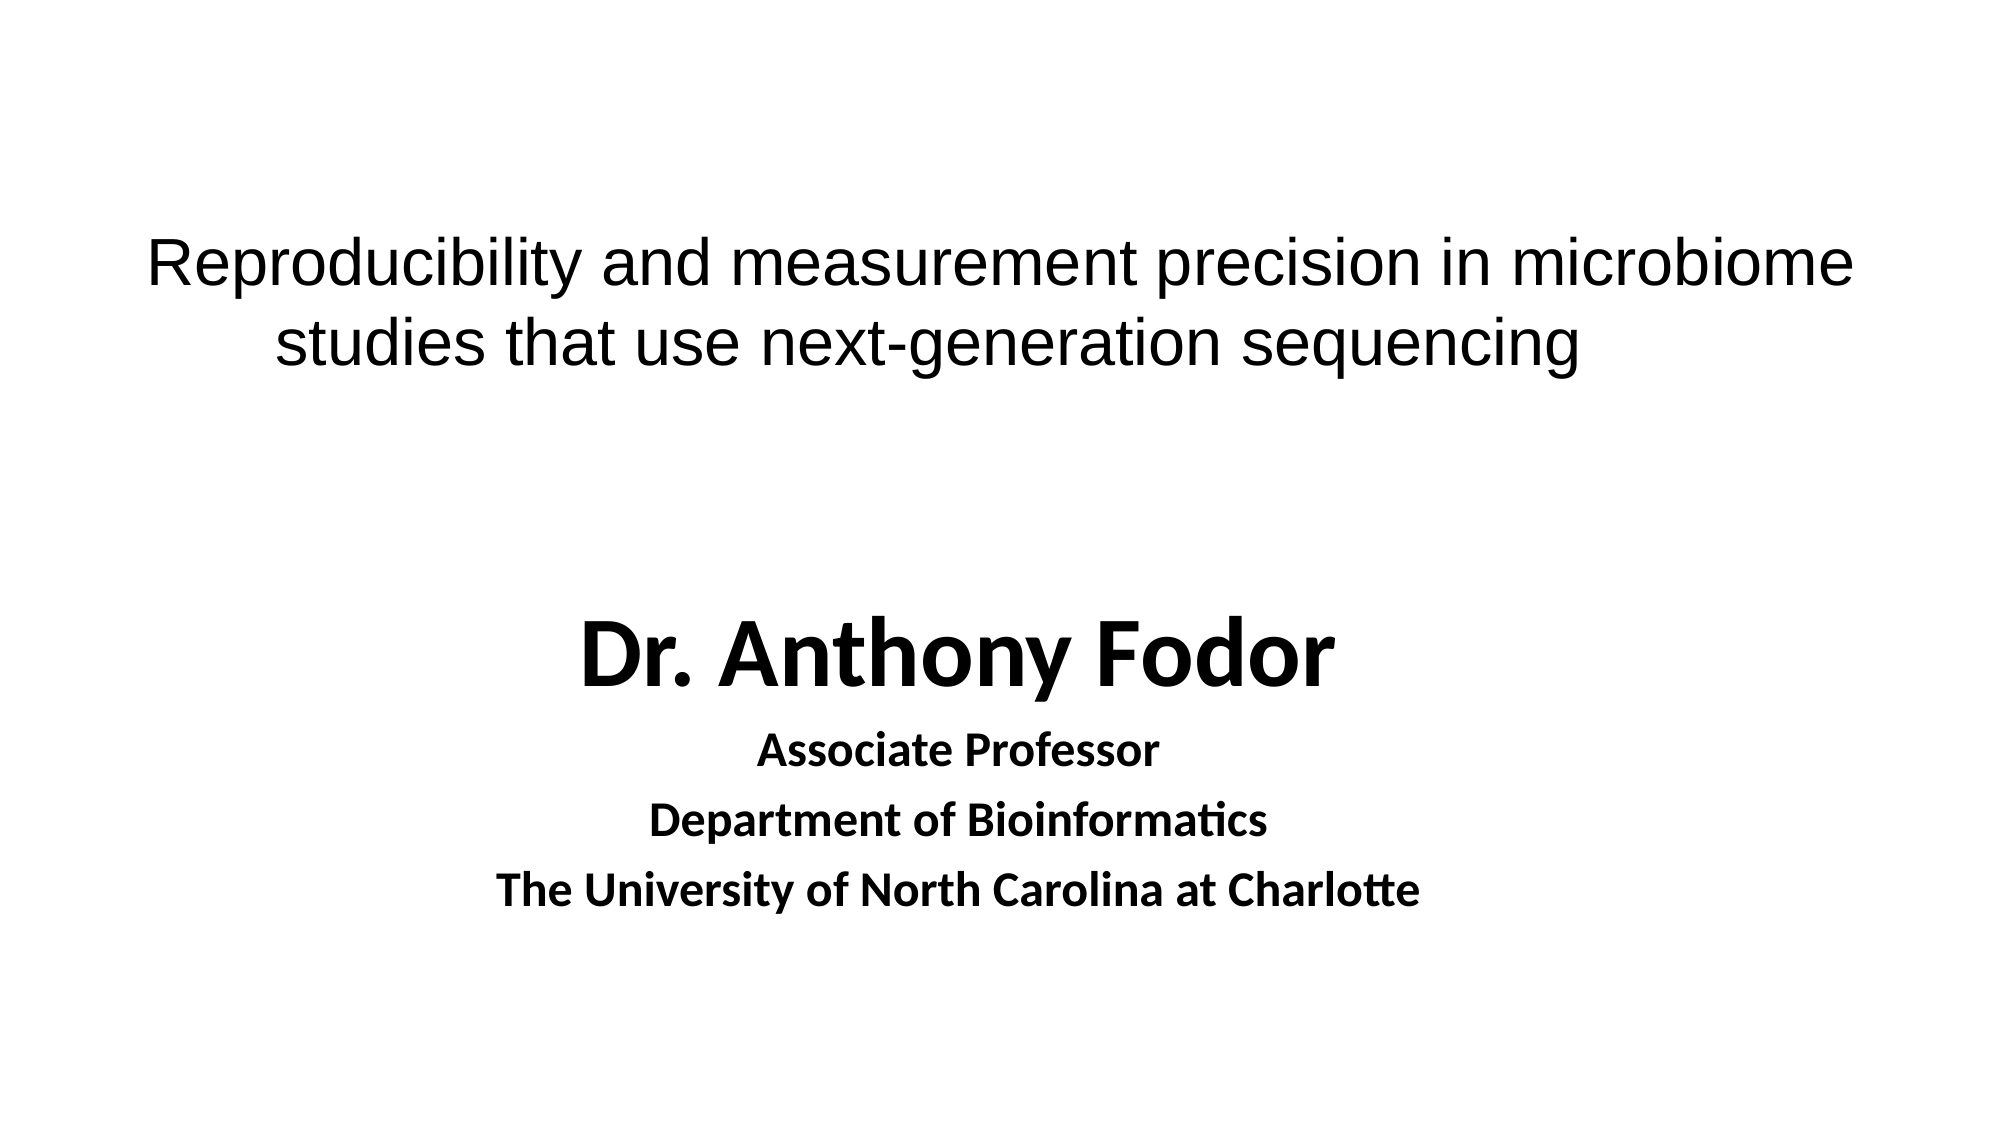

Reproducibility and measurement precision in microbiome
       studies that use next-generation sequencing
Dr. Anthony Fodor
Associate Professor
Department of Bioinformatics
The University of North Carolina at Charlotte